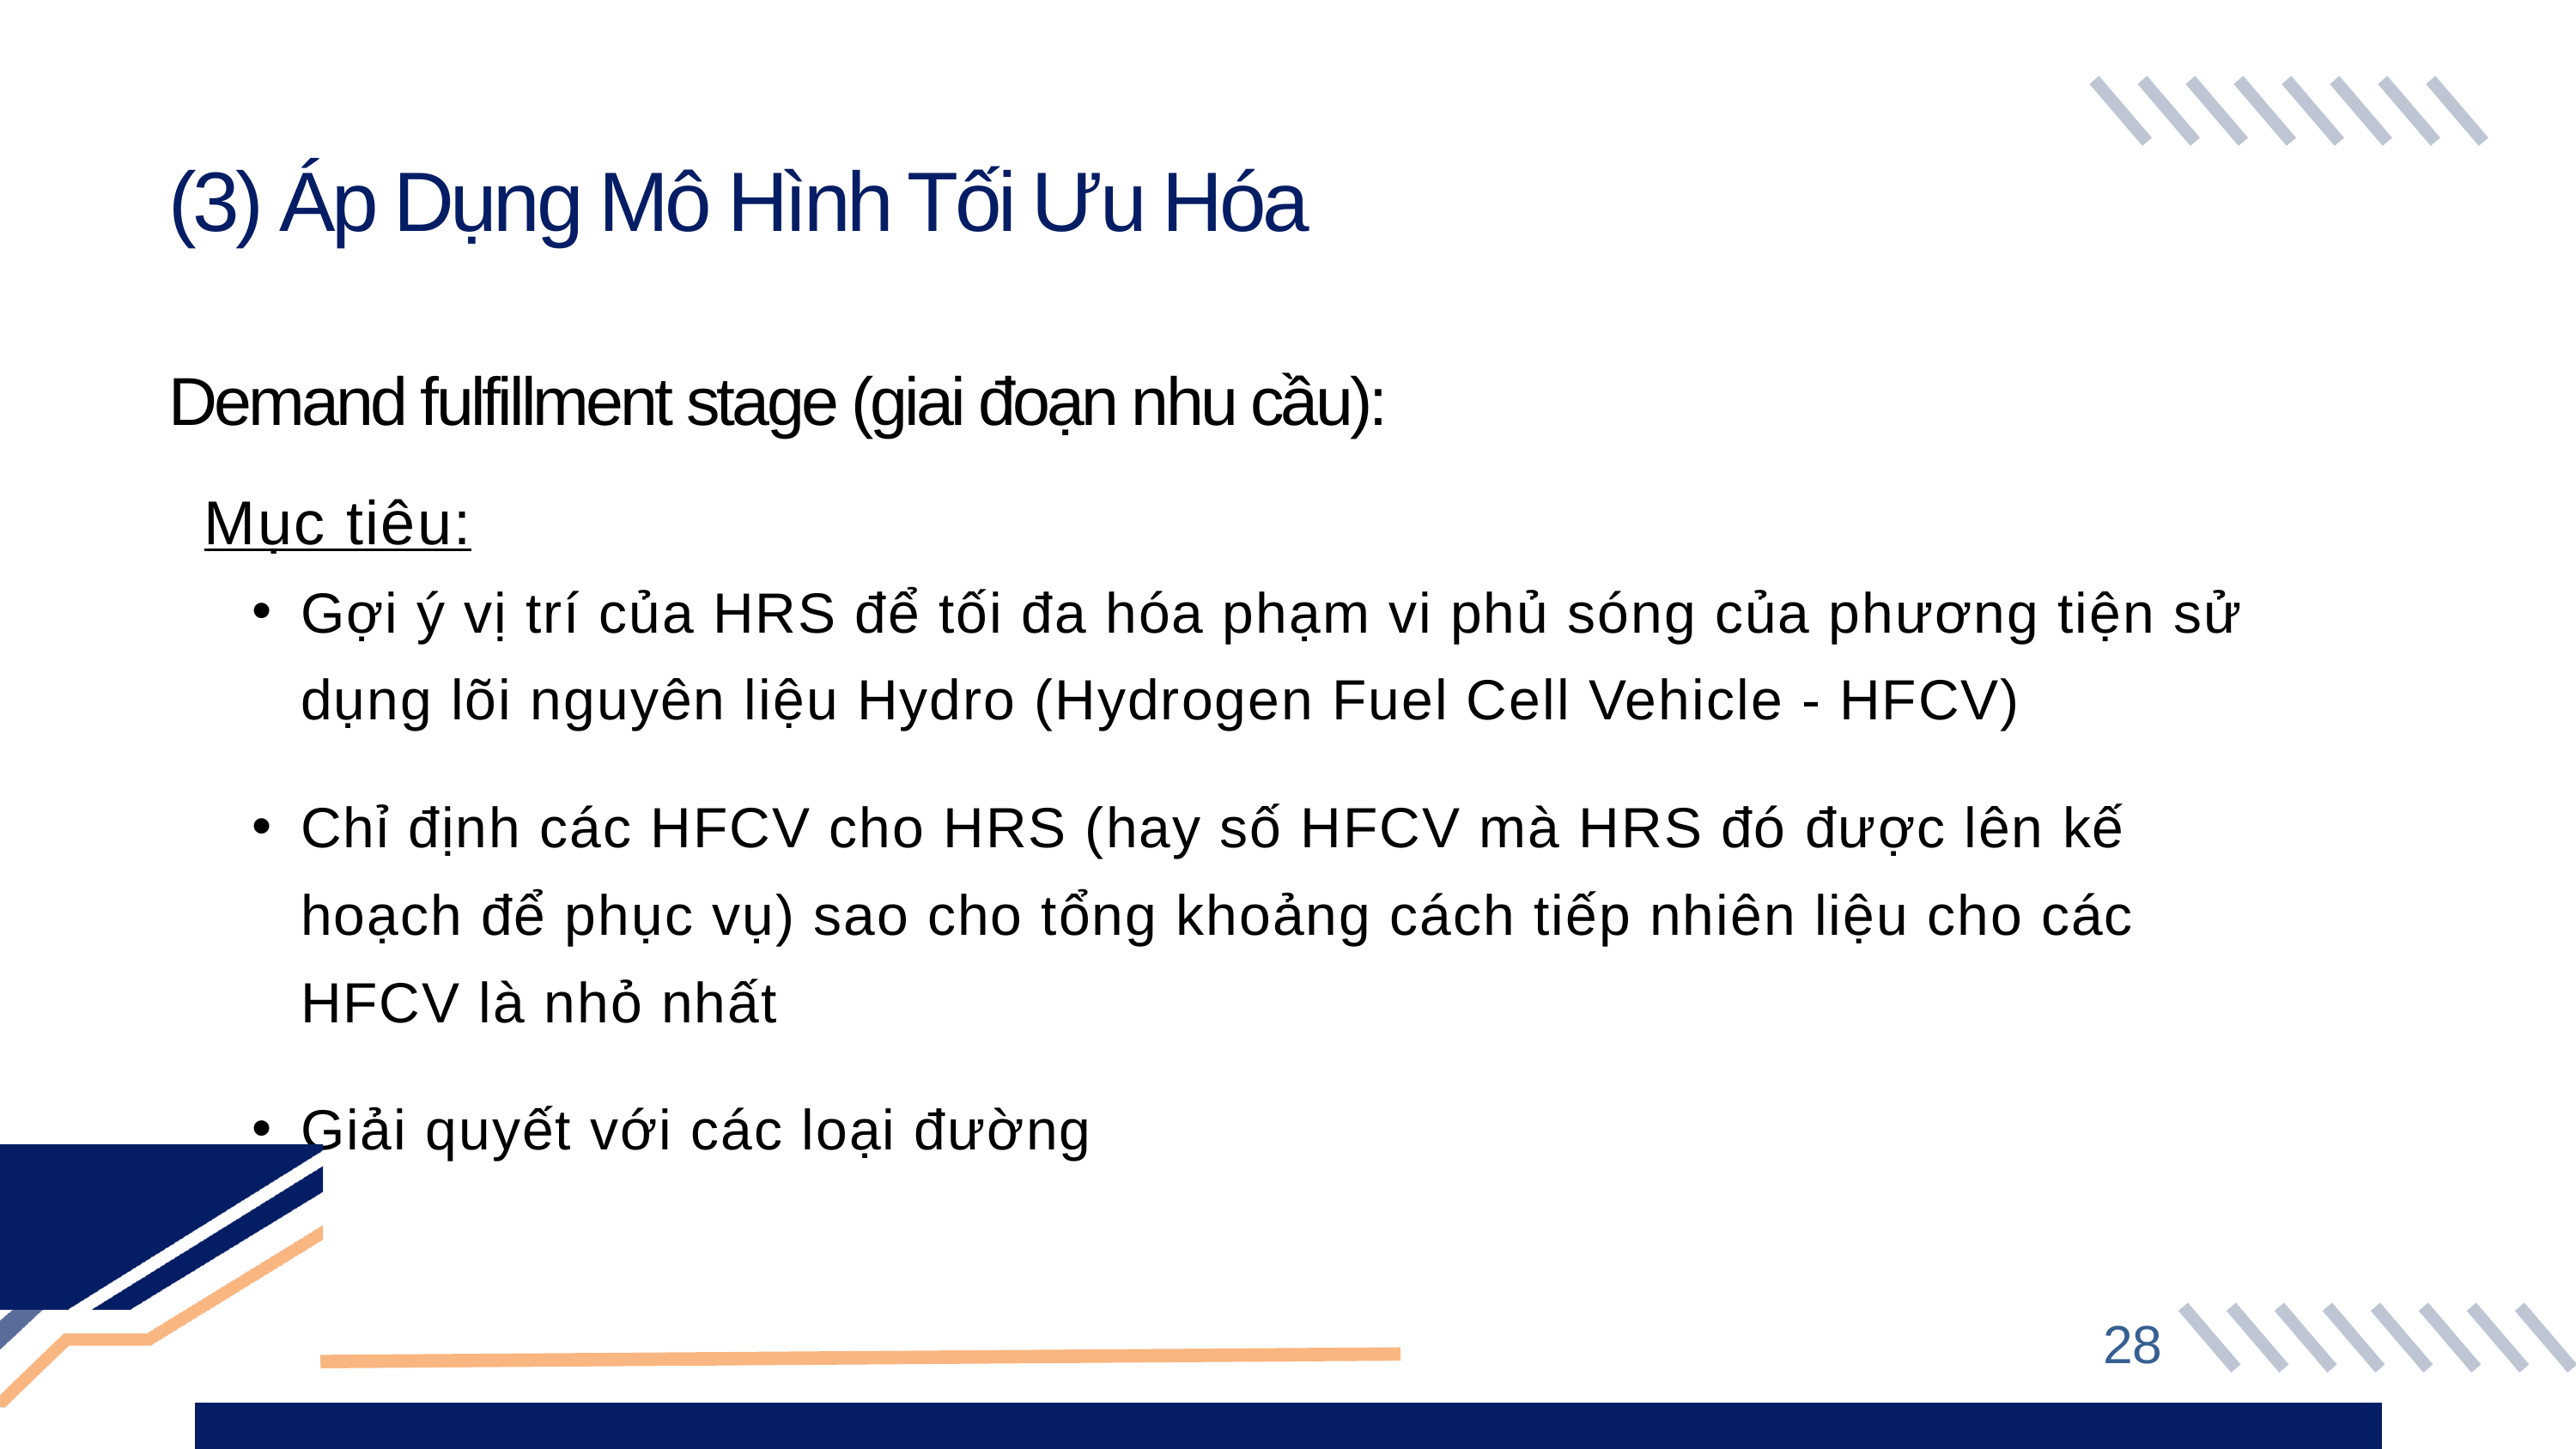

(3) Áp Dụng Mô Hình Tối Ưu Hóa
Demand fulfillment stage (giai đoạn nhu cầu):

Mục tiêu:
Gợi ý vị trí của HRS để tối đa hóa phạm vi phủ sóng của phương tiện sử dụng lõi nguyên liệu Hydro (Hydrogen Fuel Cell Vehicle - HFCV)

Chỉ định các HFCV cho HRS (hay số HFCV mà HRS đó được lên kế hoạch để phục vụ) sao cho tổng khoảng cách tiếp nhiên liệu cho các HFCV là nhỏ nhất

Giải quyết với các loại đường

28